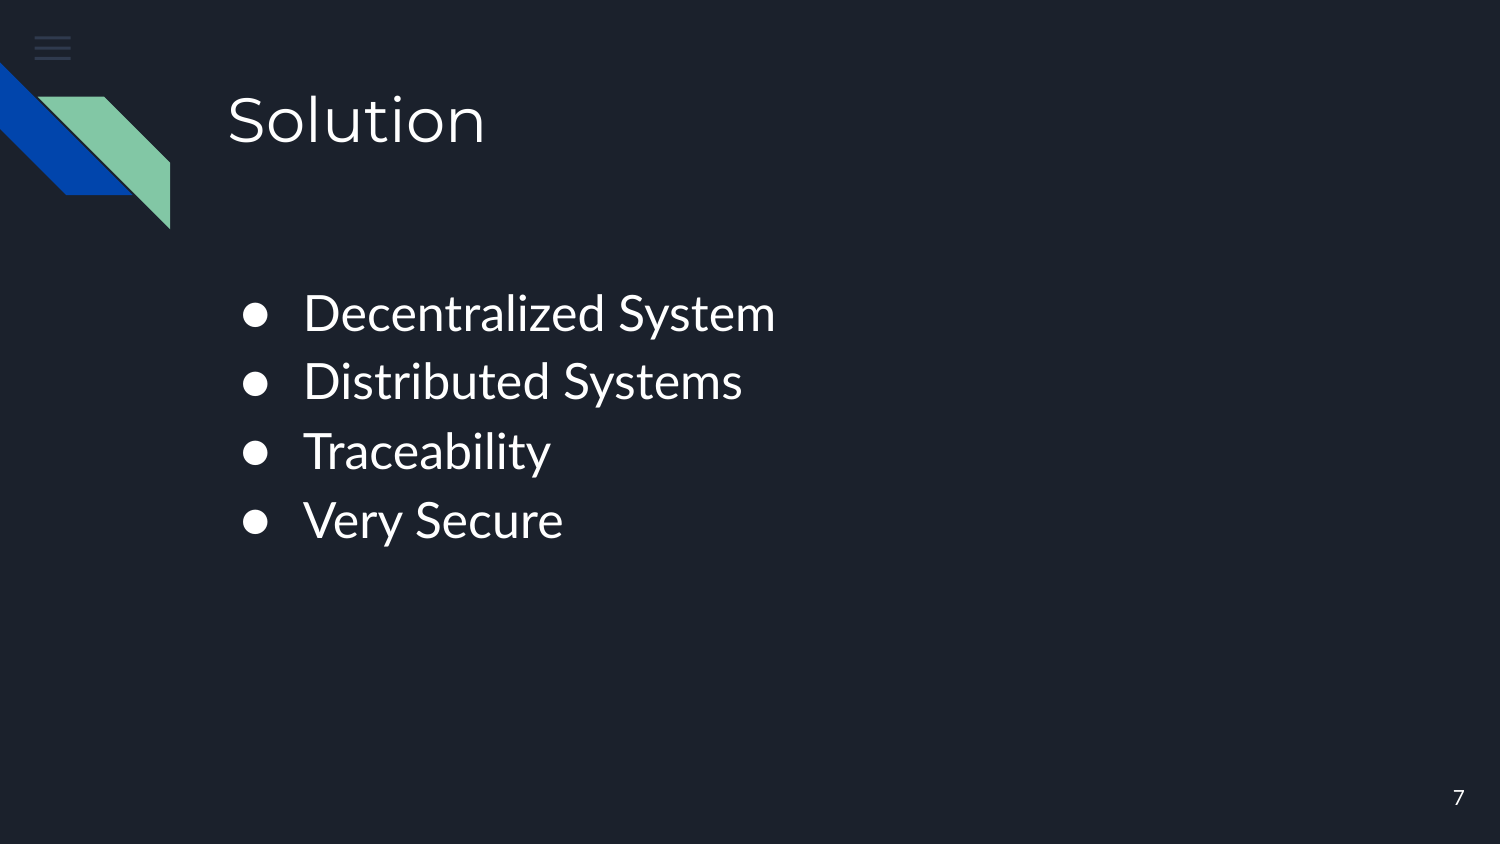

# Solution
Decentralized System
Distributed Systems
Traceability
Very Secure

7